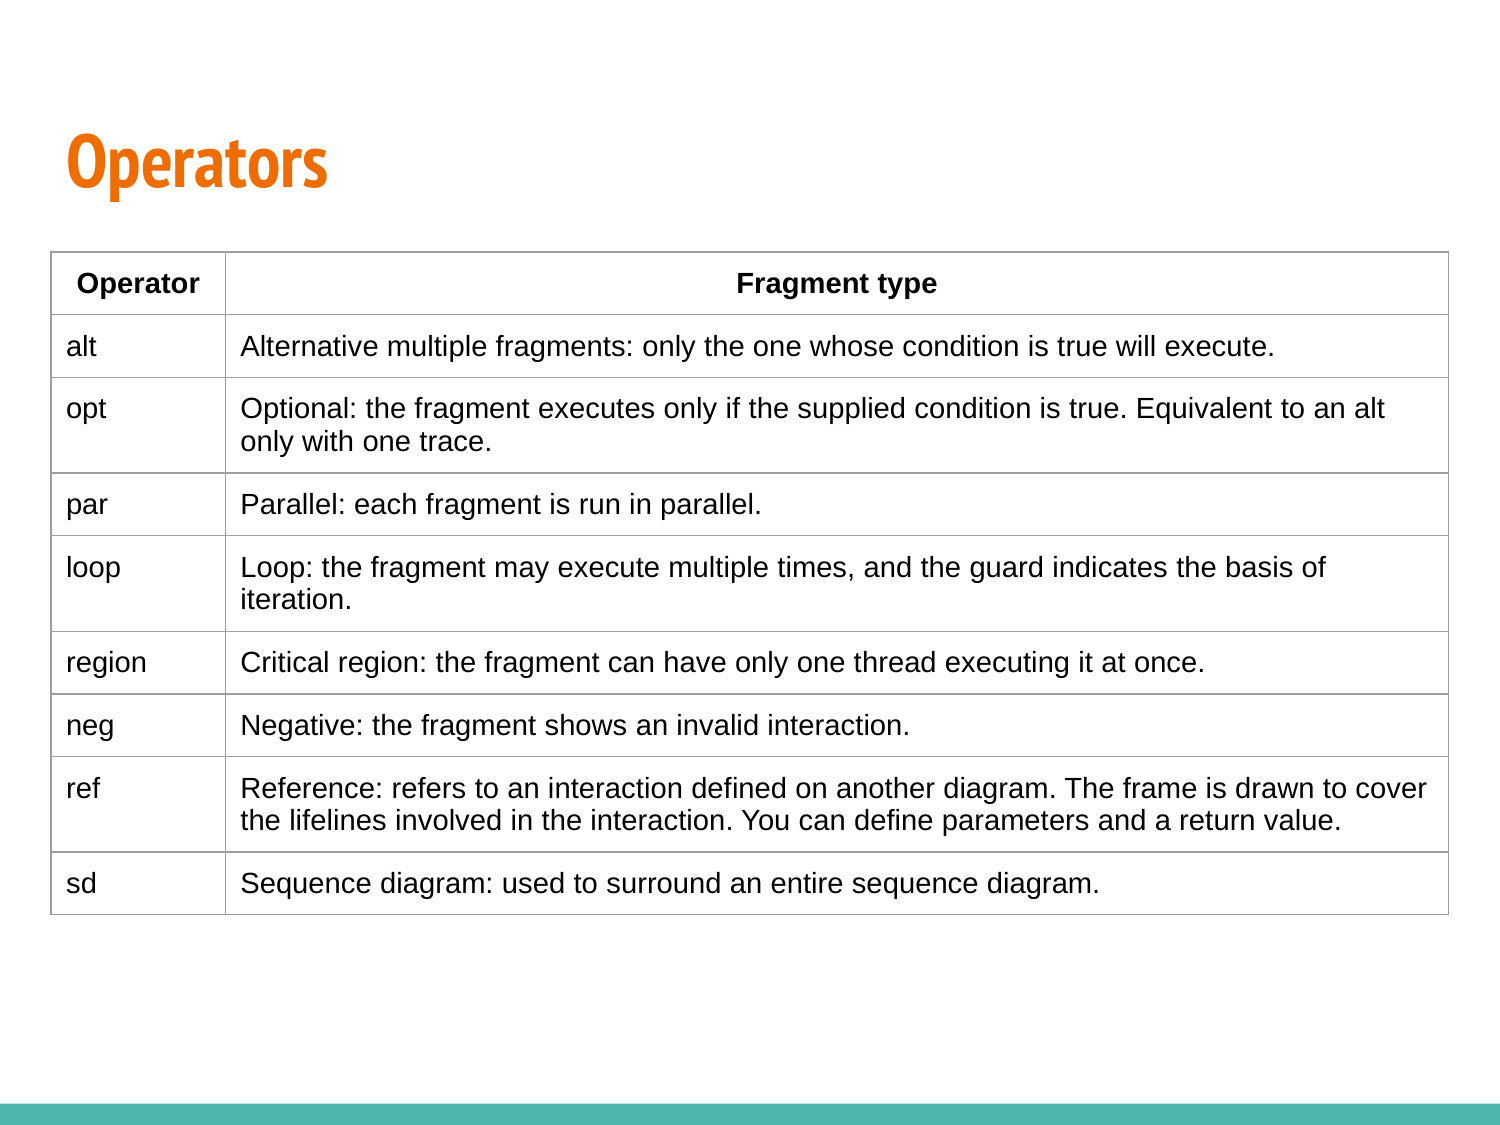

# Operators
| Operator | Fragment type |
| --- | --- |
| alt | Alternative multiple fragments: only the one whose condition is true will execute. |
| opt | Optional: the fragment executes only if the supplied condition is true. Equivalent to an alt only with one trace. |
| par | Parallel: each fragment is run in parallel. |
| loop | Loop: the fragment may execute multiple times, and the guard indicates the basis of iteration. |
| region | Critical region: the fragment can have only one thread executing it at once. |
| neg | Negative: the fragment shows an invalid interaction. |
| ref | Reference: refers to an interaction defined on another diagram. The frame is drawn to cover the lifelines involved in the interaction. You can define parameters and a return value. |
| sd | Sequence diagram: used to surround an entire sequence diagram. |